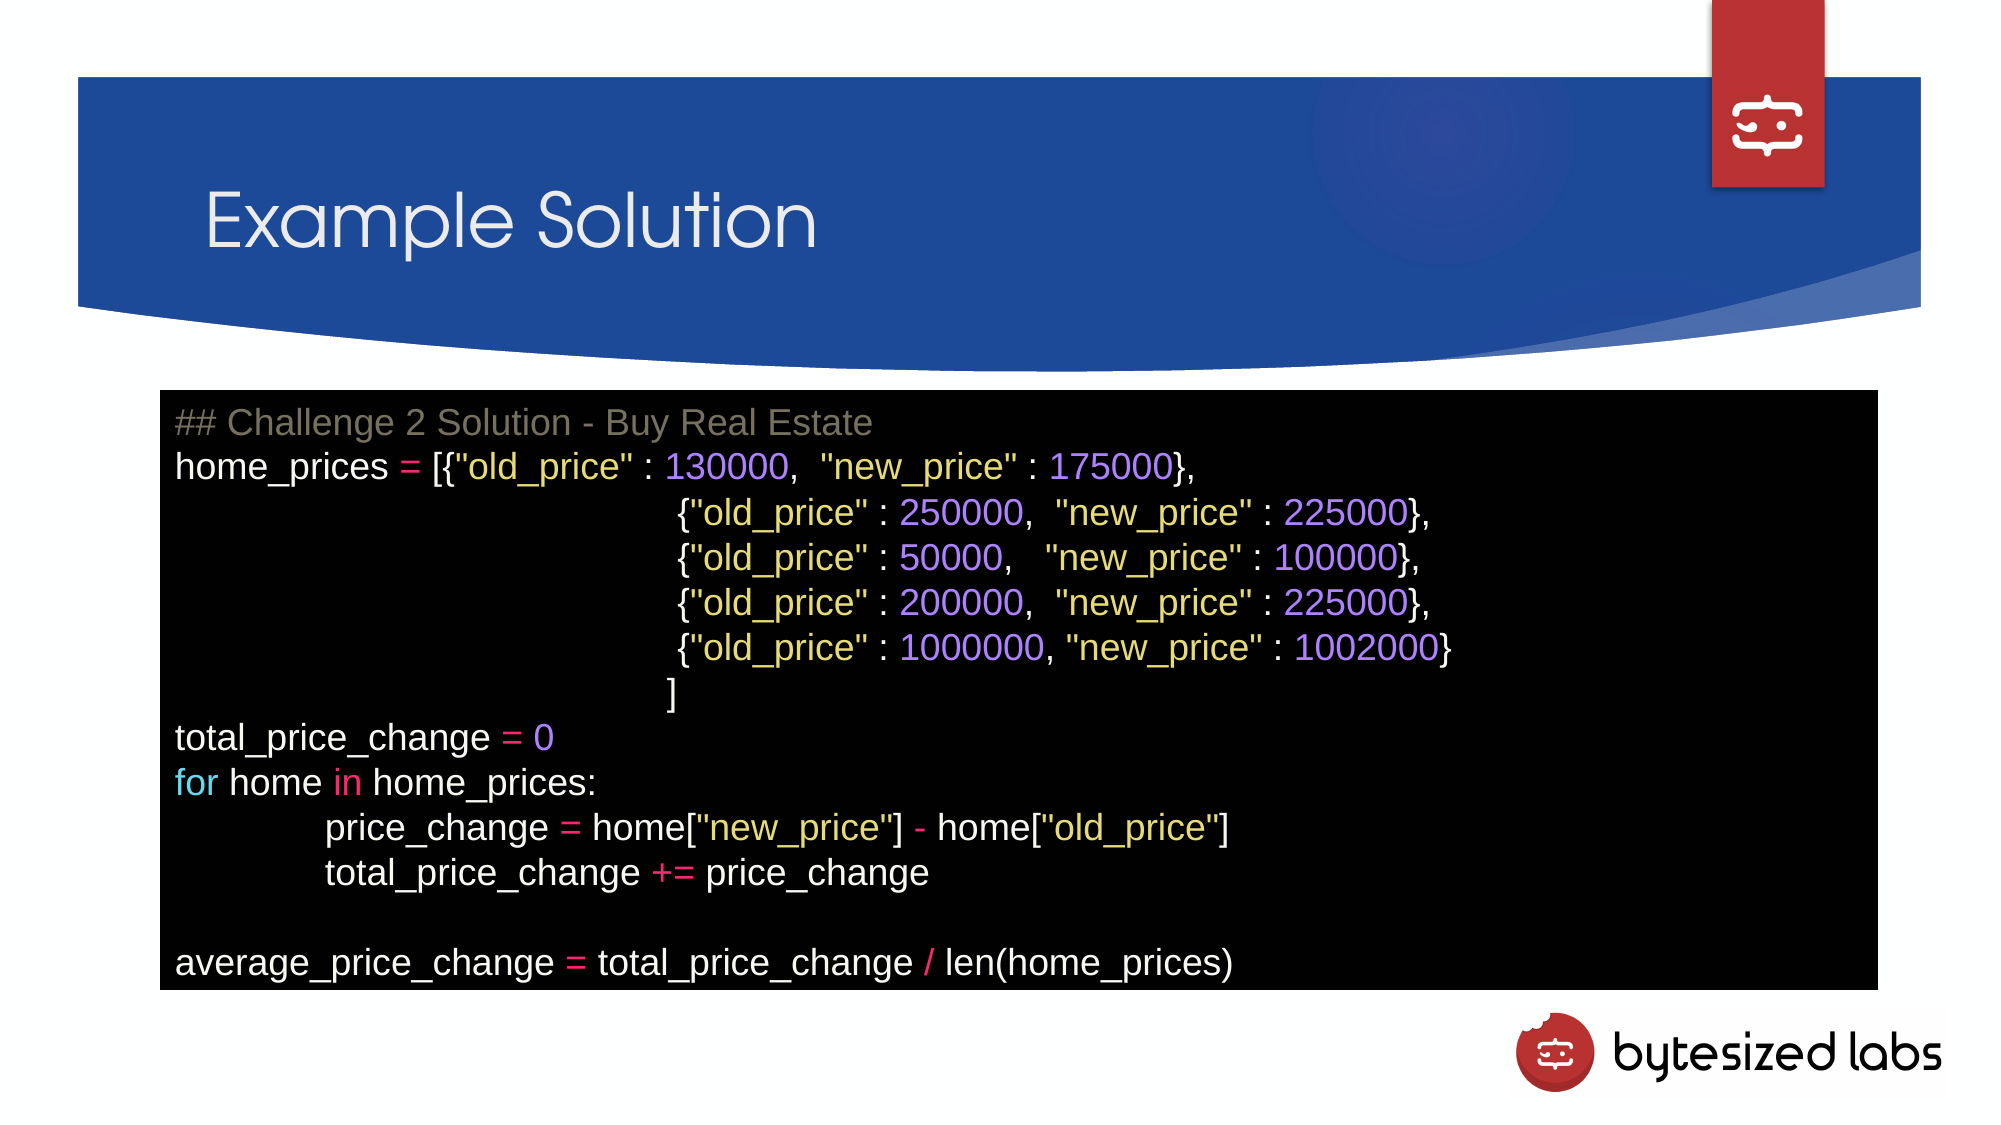

# Example Solution
## Challenge 2 Solution - Buy Real Estate
home_prices = [{"old_price" : 130000,  "new_price" : 175000},
			     {"old_price" : 250000,  "new_price" : 225000},
			     {"old_price" : 50000,   "new_price" : 100000},
			     {"old_price" : 200000,  "new_price" : 225000},
			     {"old_price" : 1000000, "new_price" : 1002000}
			    ]
total_price_change = 0
for home in home_prices:
	price_change = home["new_price"] - home["old_price"]
	total_price_change += price_change

average_price_change = total_price_change / len(home_prices)